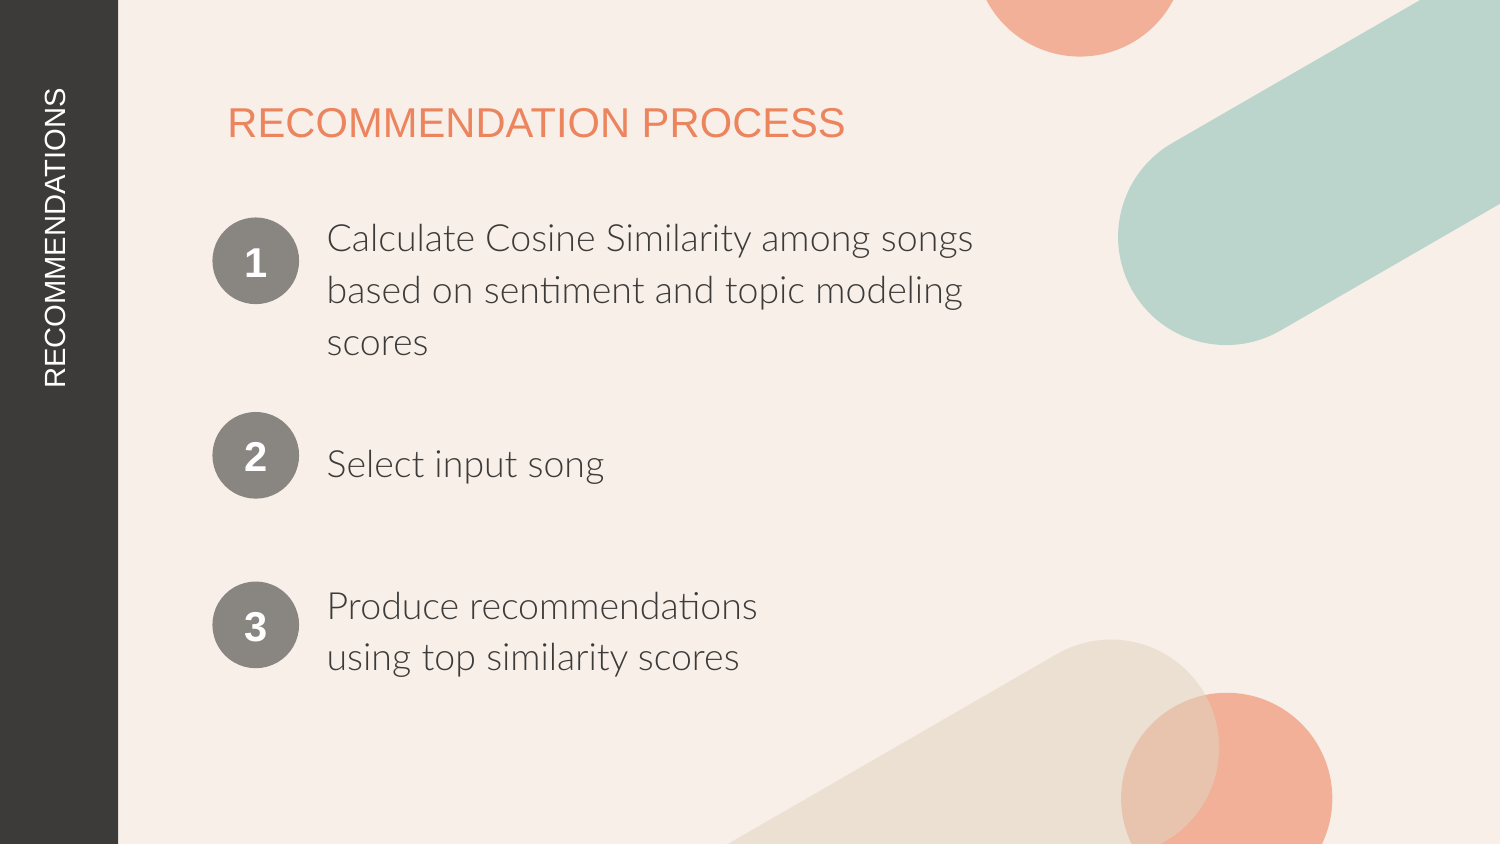

RECOMMENDATION PROCESS

Calculate Cosine Similarity among songs based on sentiment and topic modeling scores
1
# RECOMMENDATIONS
2
Select input song
Produce recommendations using top similarity scores
3